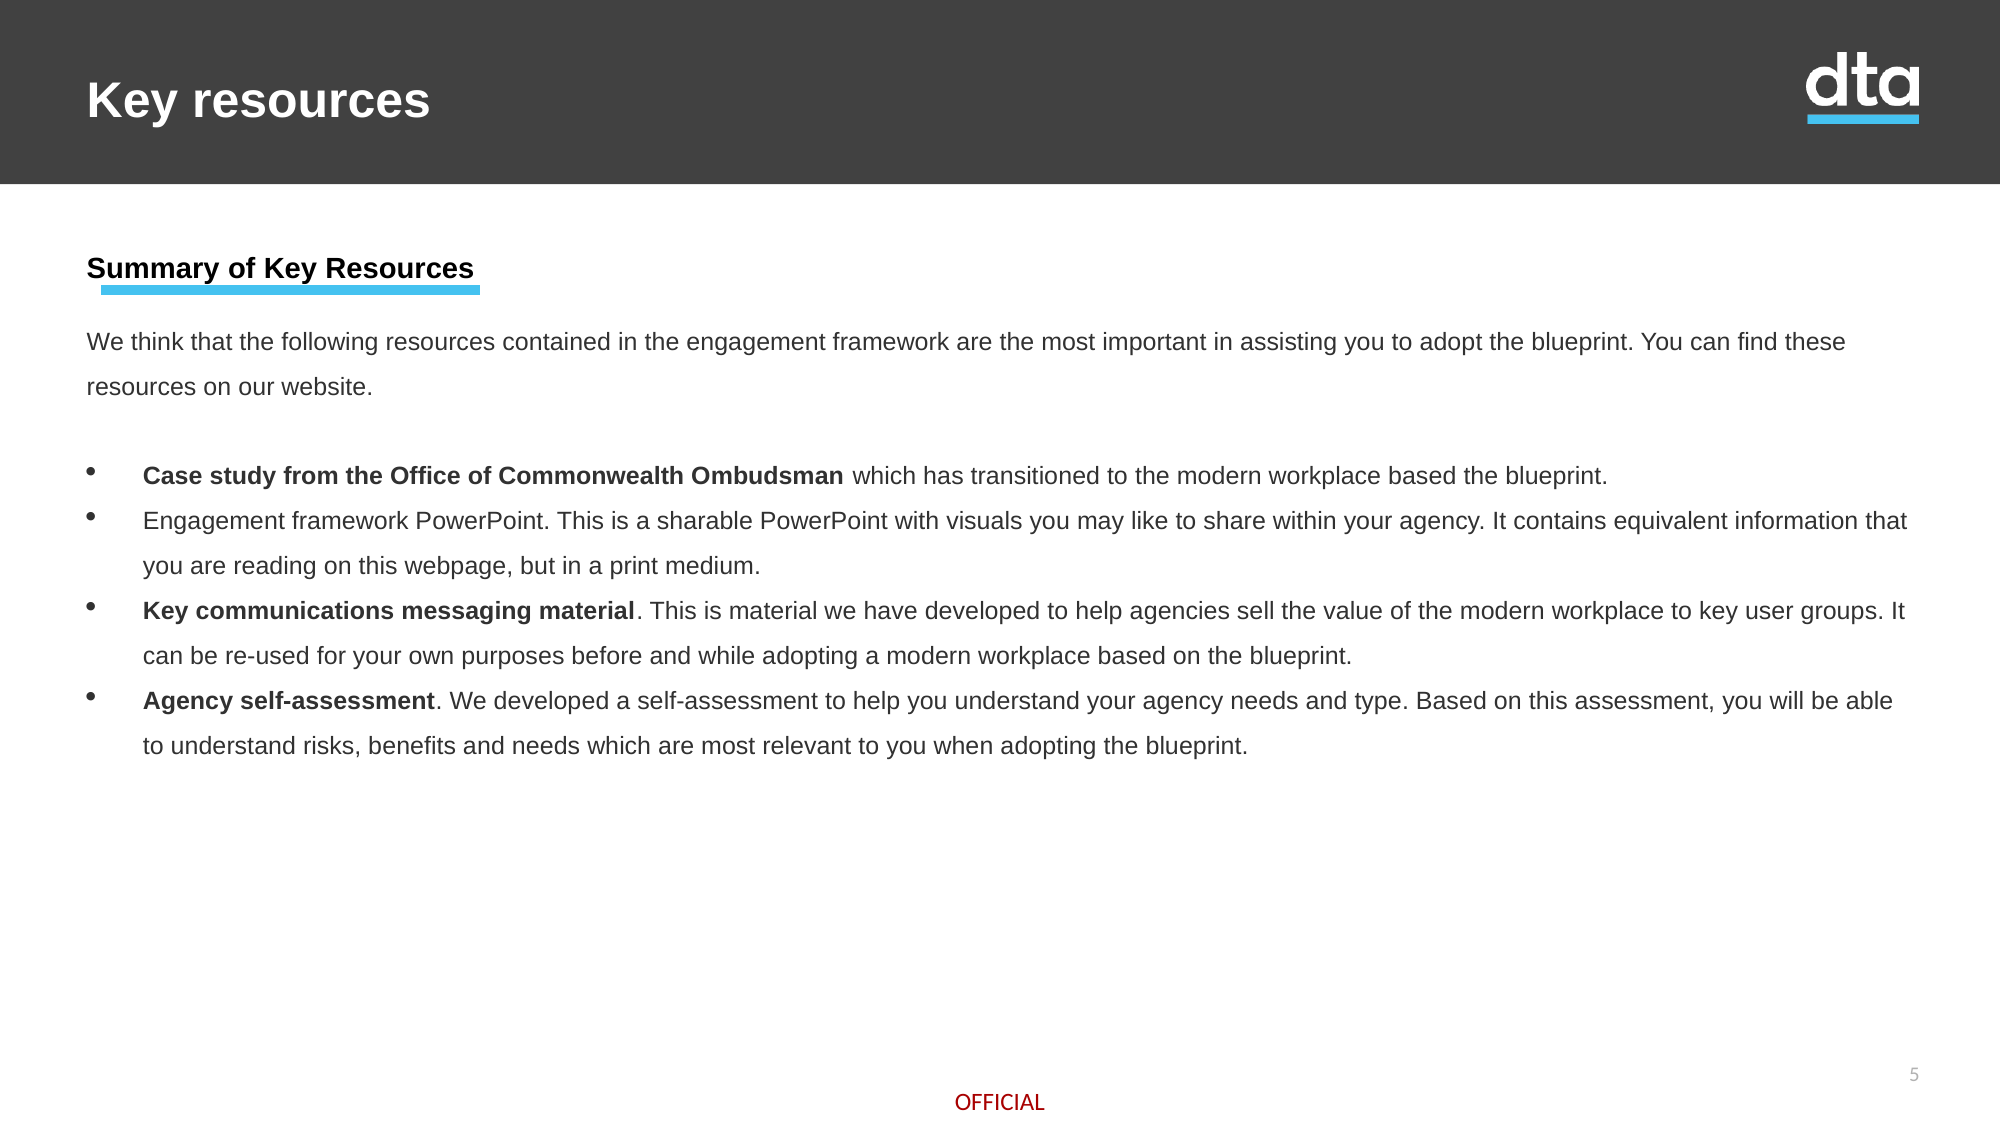

Key resources
Summary of Key Resources

We think that the following resources contained in the engagement framework are the most important in assisting you to adopt the blueprint. You can find these resources on our website.

Case study from the Office of Commonwealth Ombudsman which has transitioned to the modern workplace based the blueprint.
Engagement framework PowerPoint. This is a sharable PowerPoint with visuals you may like to share within your agency. It contains equivalent information that you are reading on this webpage, but in a print medium.
Key communications messaging material. This is material we have developed to help agencies sell the value of the modern workplace to key user groups. It can be re-used for your own purposes before and while adopting a modern workplace based on the blueprint.
Agency self-assessment. We developed a self-assessment to help you understand your agency needs and type. Based on this assessment, you will be able to understand risks, benefits and needs which are most relevant to you when adopting the blueprint.
5